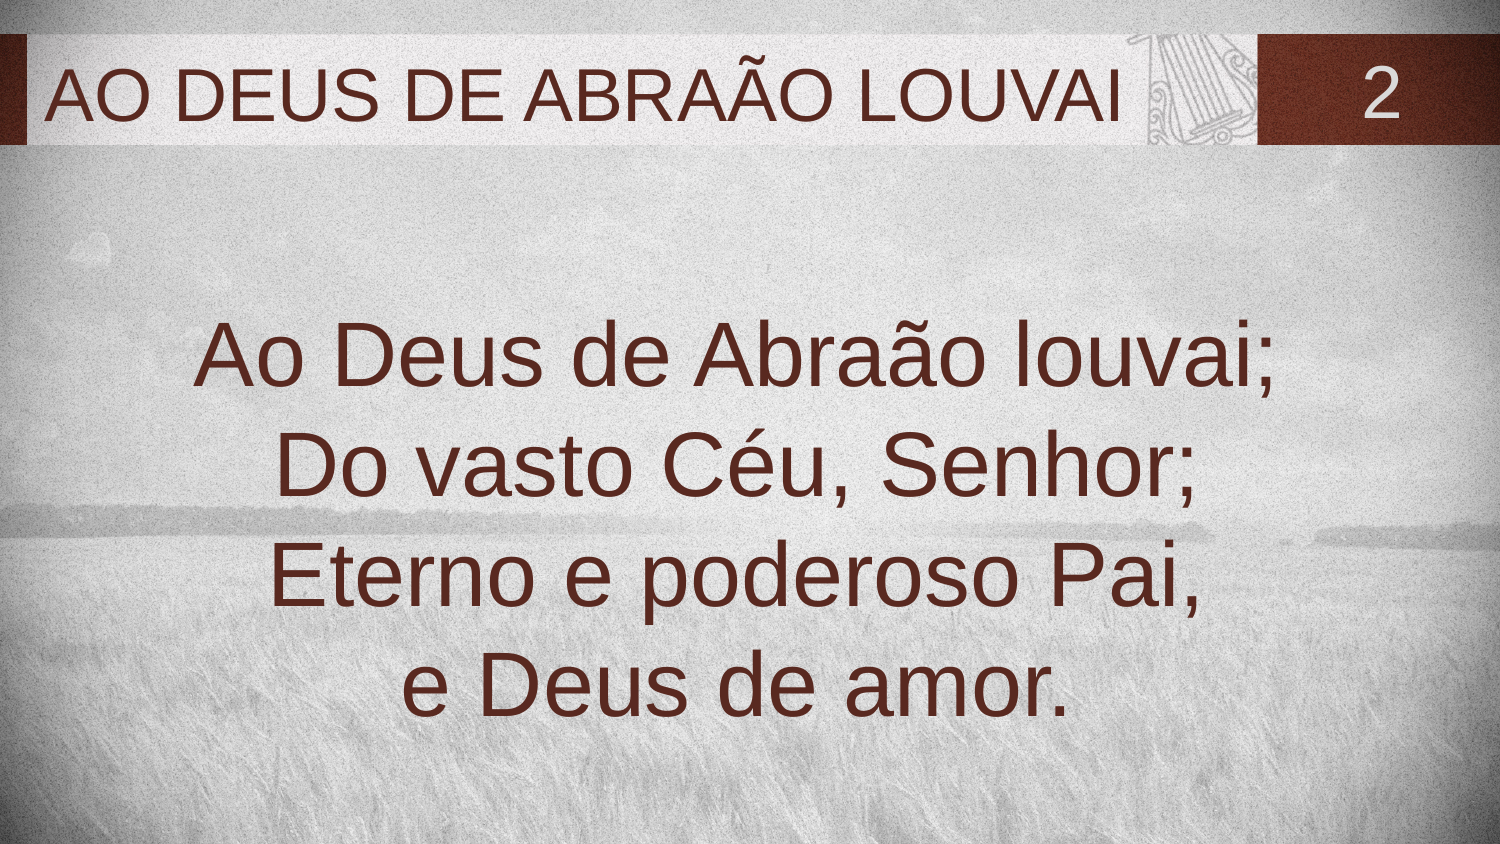

# AO DEUS DE ABRAÃO LOUVAI
2
Ao Deus de Abraão louvai;
Do vasto Céu, Senhor;
Eterno e poderoso Pai,
e Deus de amor.